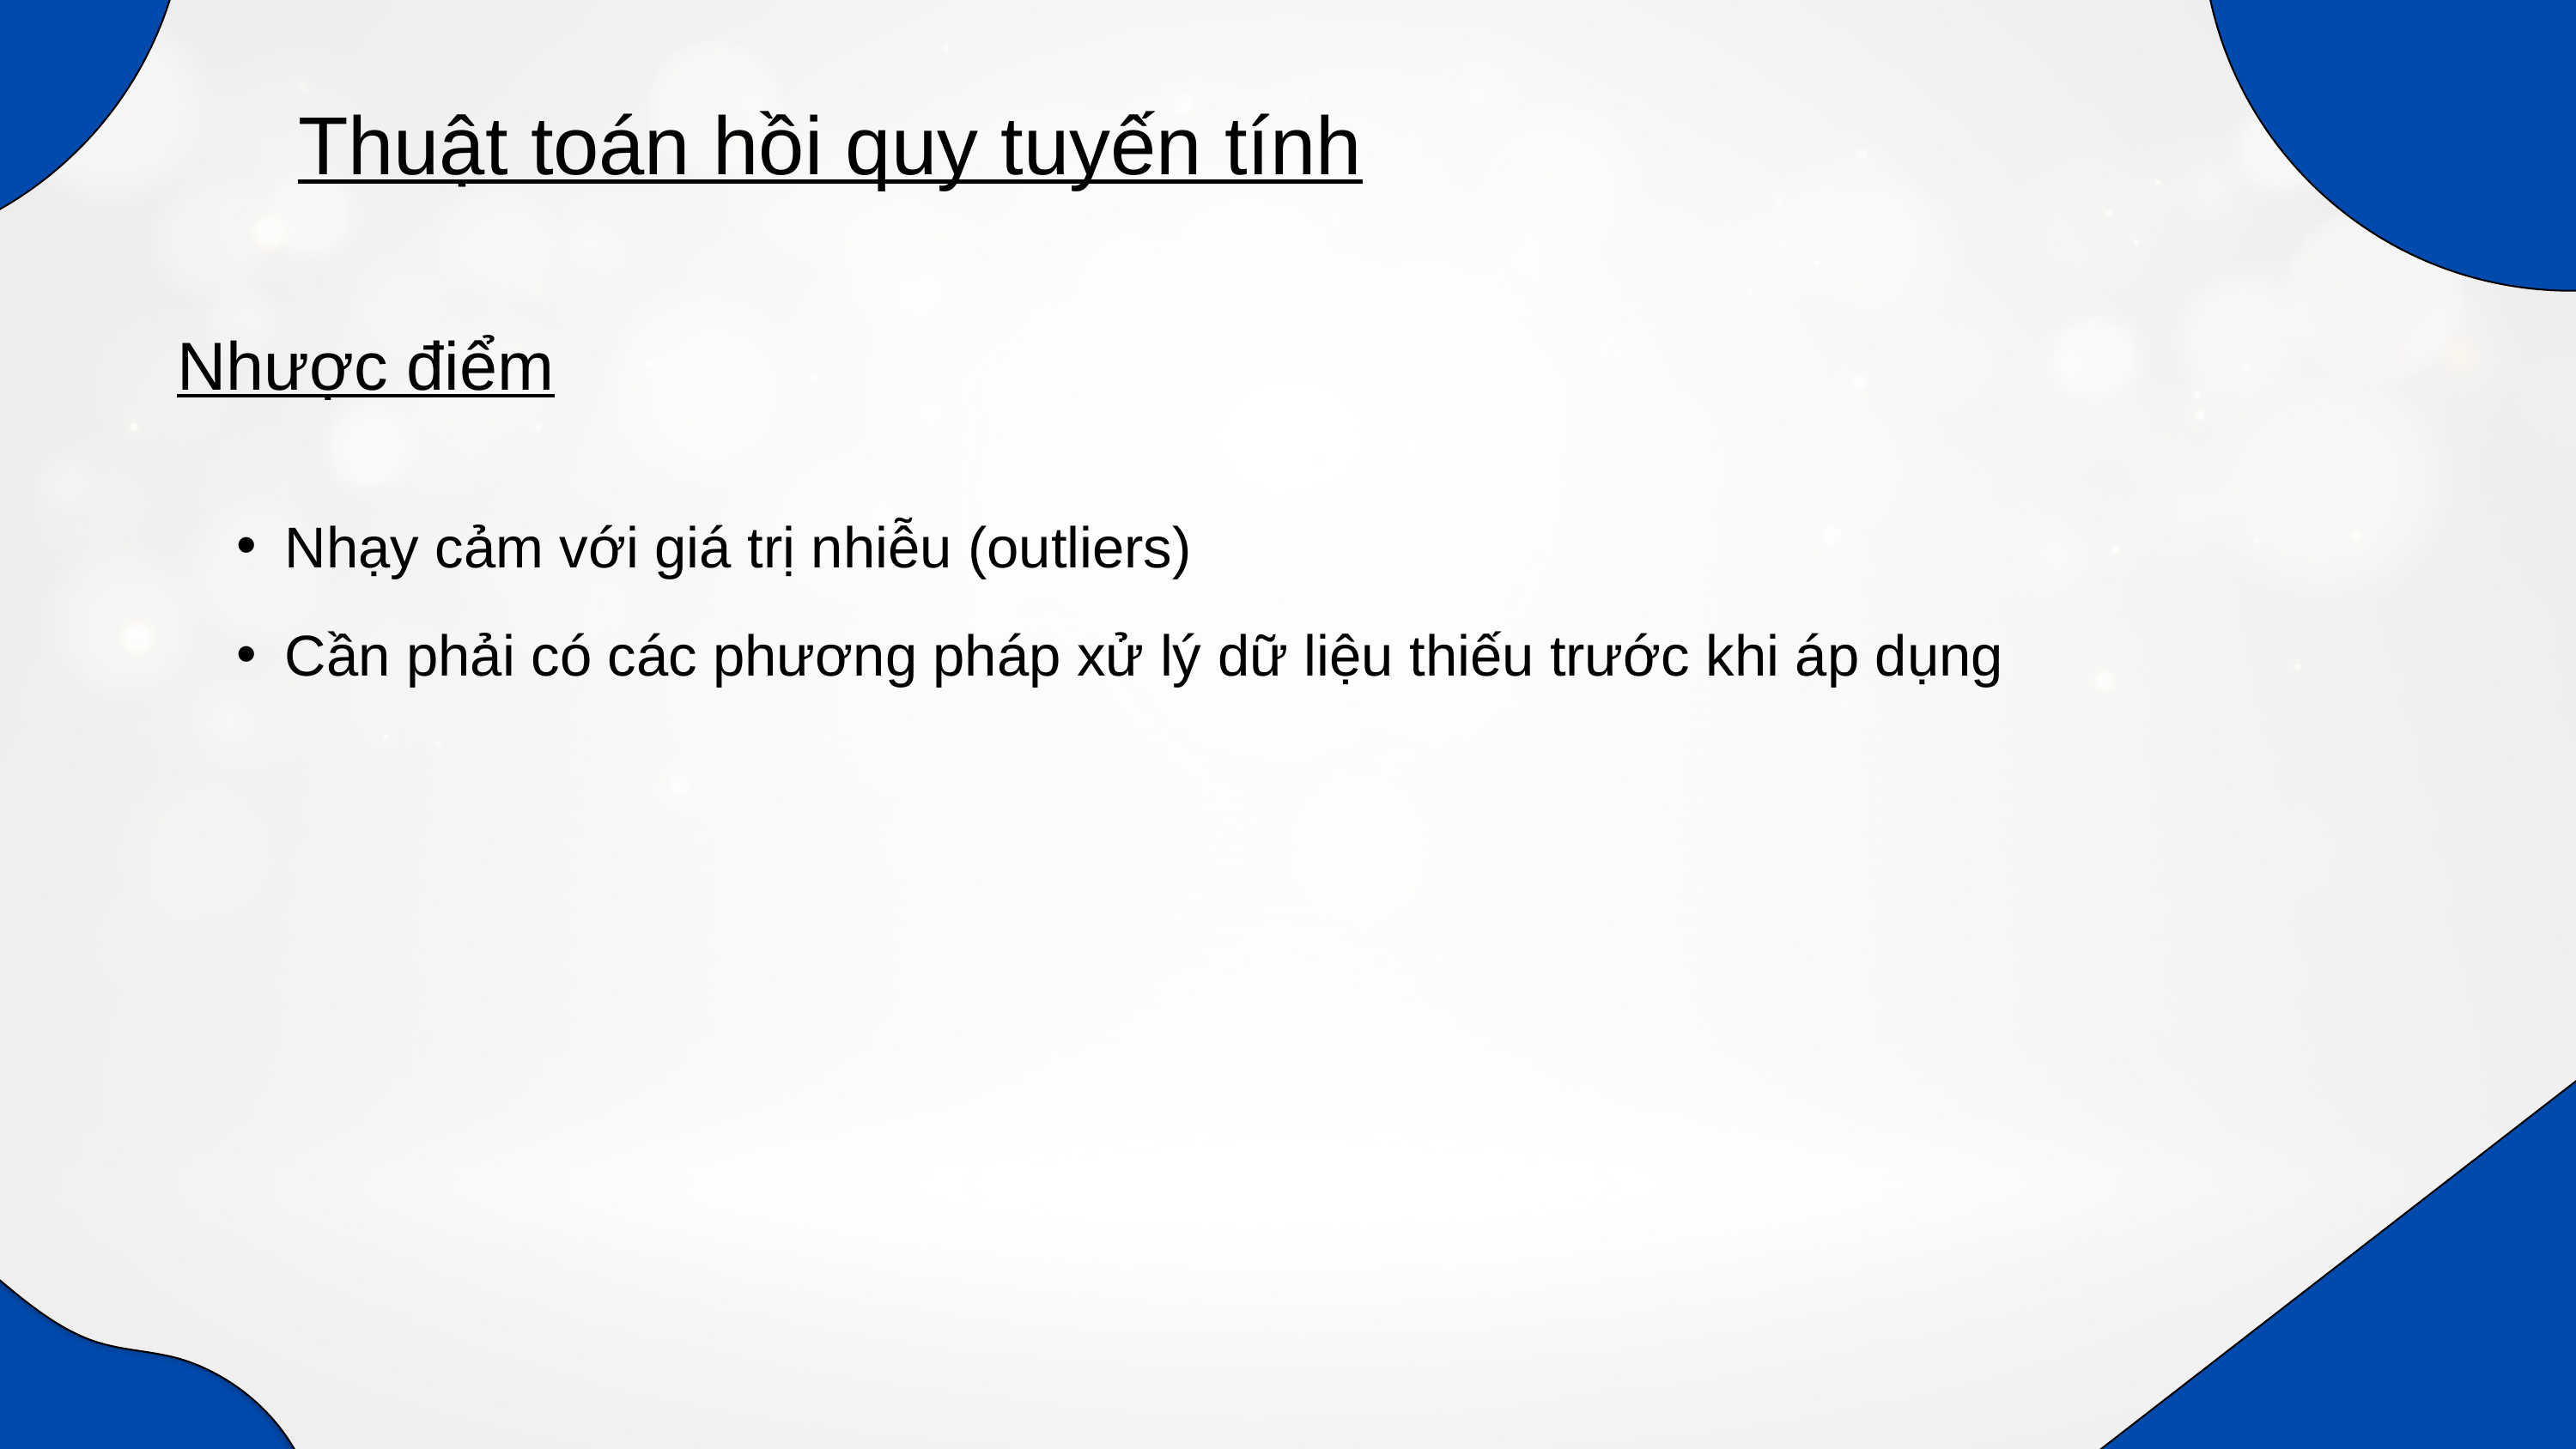

Thuật toán hồi quy tuyến tính
Nhược điểm
Nhạy cảm với giá trị nhiễu (outliers)
Cần phải có các phương pháp xử lý dữ liệu thiếu trước khi áp dụng